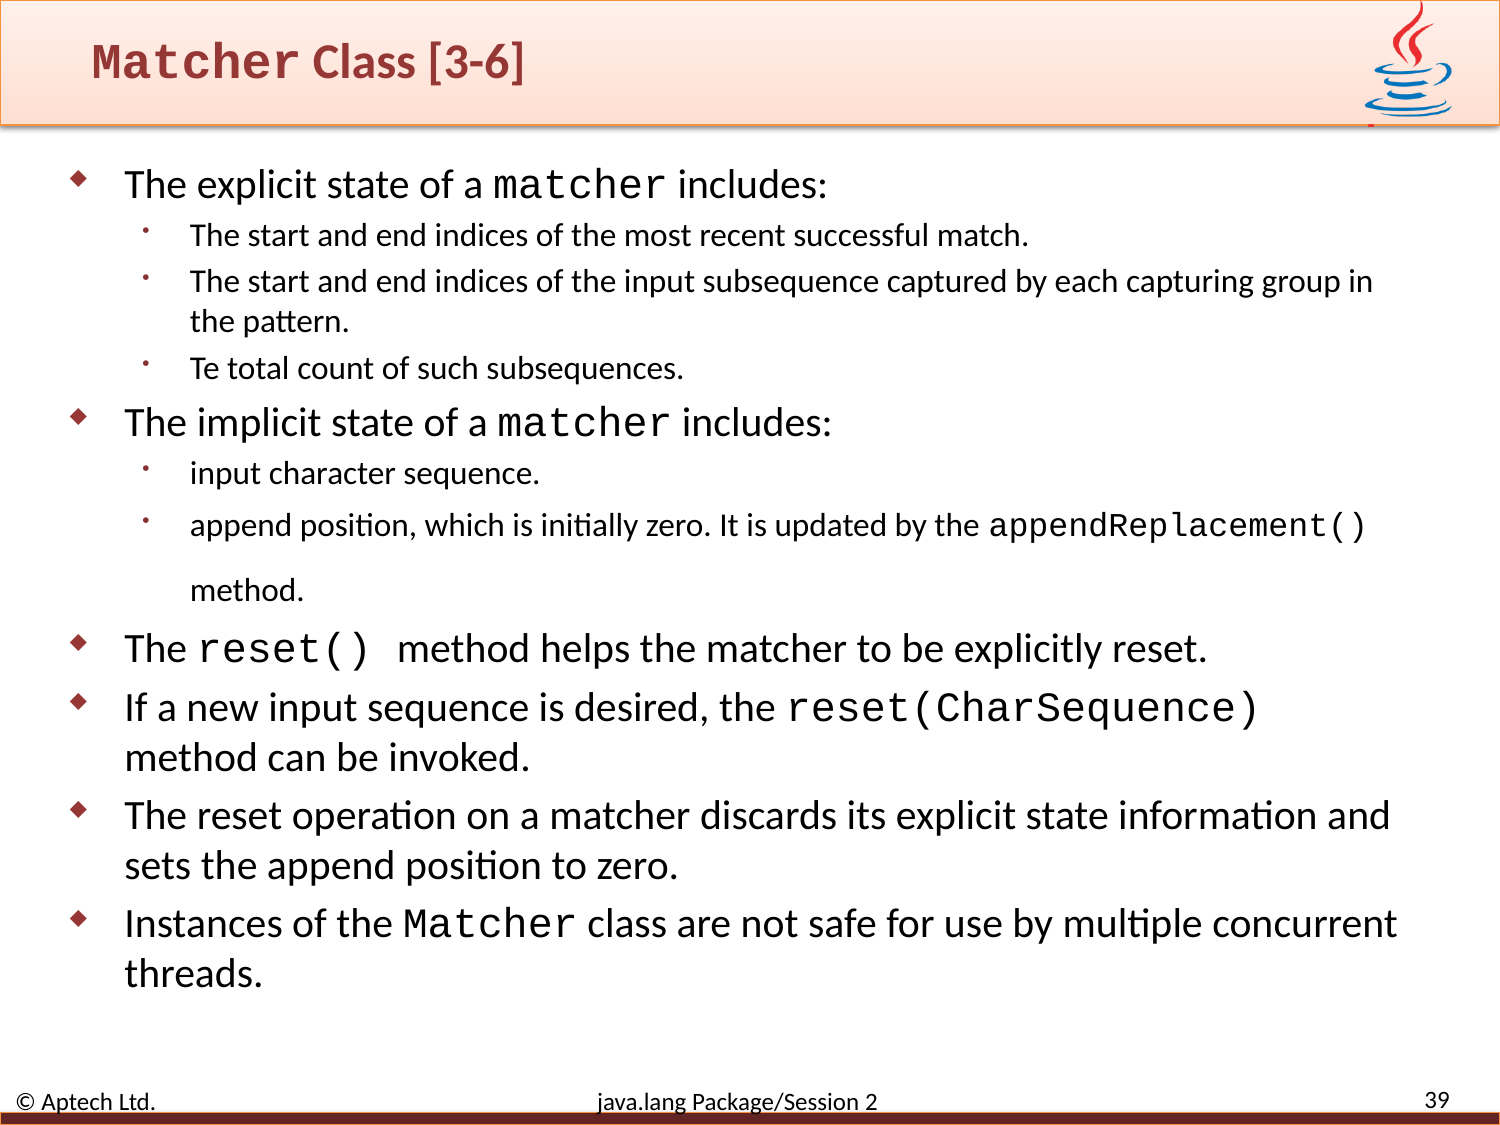

# Matcher Class [3-6]
The explicit state of a matcher includes:
The start and end indices of the most recent successful match.
The start and end indices of the input subsequence captured by each capturing group in the pattern.
Te total count of such subsequences.
The implicit state of a matcher includes:
input character sequence.
append position, which is initially zero. It is updated by the appendReplacement() method.
The reset() method helps the matcher to be explicitly reset.
If a new input sequence is desired, the reset(CharSequence) method can be invoked.
The reset operation on a matcher discards its explicit state information and sets the append position to zero.
Instances of the Matcher class are not safe for use by multiple concurrent threads.

39
© Aptech Ltd.                                                                             java.lang Package/Session 2